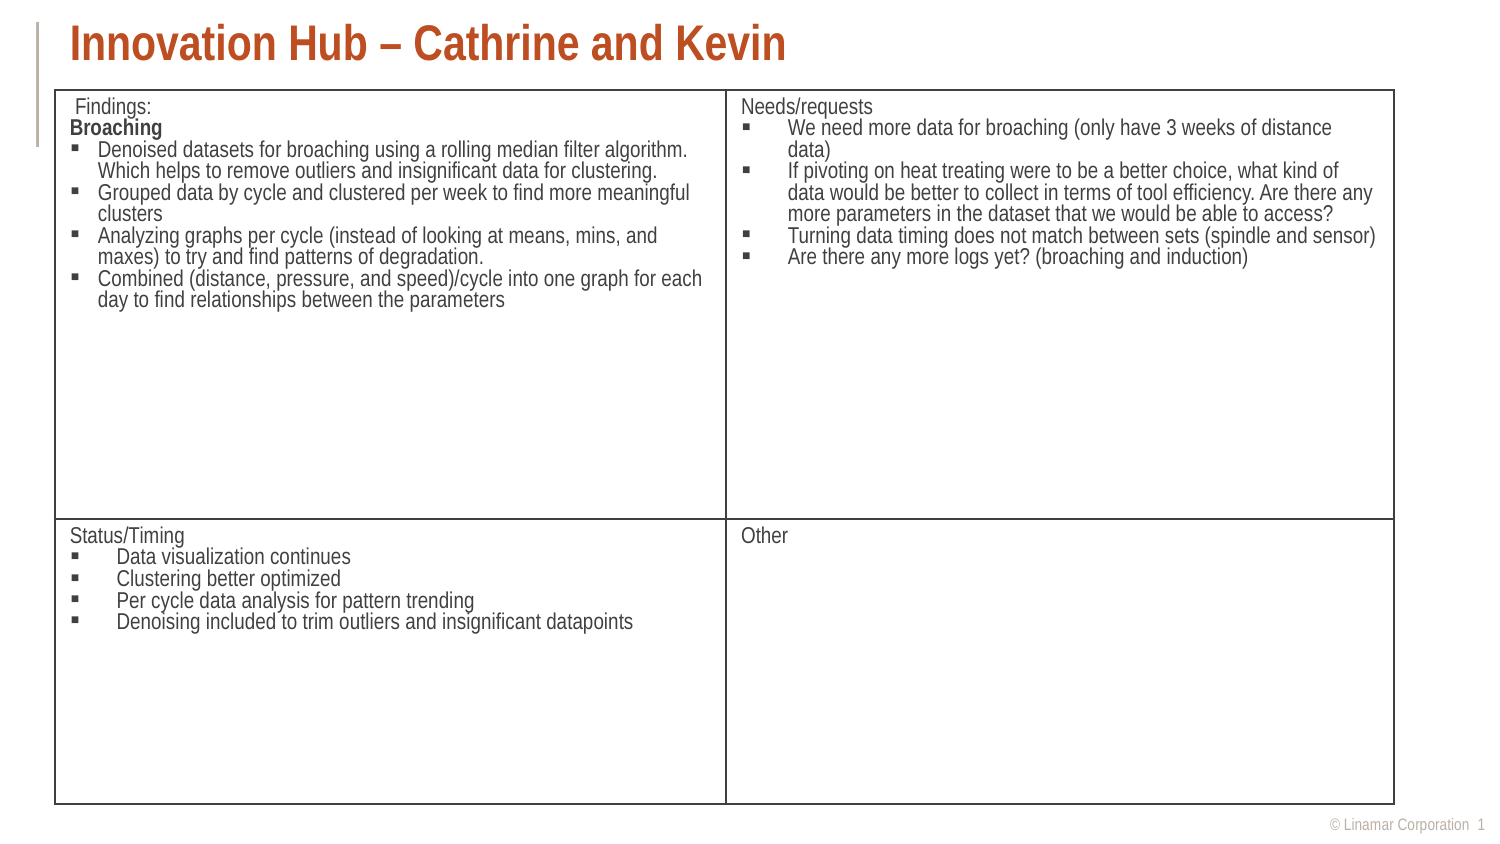

# Innovation Hub – Cathrine and Kevin
| Findings: Broaching Denoised datasets for broaching using a rolling median filter algorithm. Which helps to remove outliers and insignificant data for clustering. Grouped data by cycle and clustered per week to find more meaningful clusters Analyzing graphs per cycle (instead of looking at means, mins, and maxes) to try and find patterns of degradation. Combined (distance, pressure, and speed)/cycle into one graph for each day to find relationships between the parameters | Needs/requests We need more data for broaching (only have 3 weeks of distance data) If pivoting on heat treating were to be a better choice, what kind of data would be better to collect in terms of tool efficiency. Are there any more parameters in the dataset that we would be able to access? Turning data timing does not match between sets (spindle and sensor) Are there any more logs yet? (broaching and induction) |
| --- | --- |
| Status/Timing Data visualization continues Clustering better optimized Per cycle data analysis for pattern trending Denoising included to trim outliers and insignificant datapoints | Other |